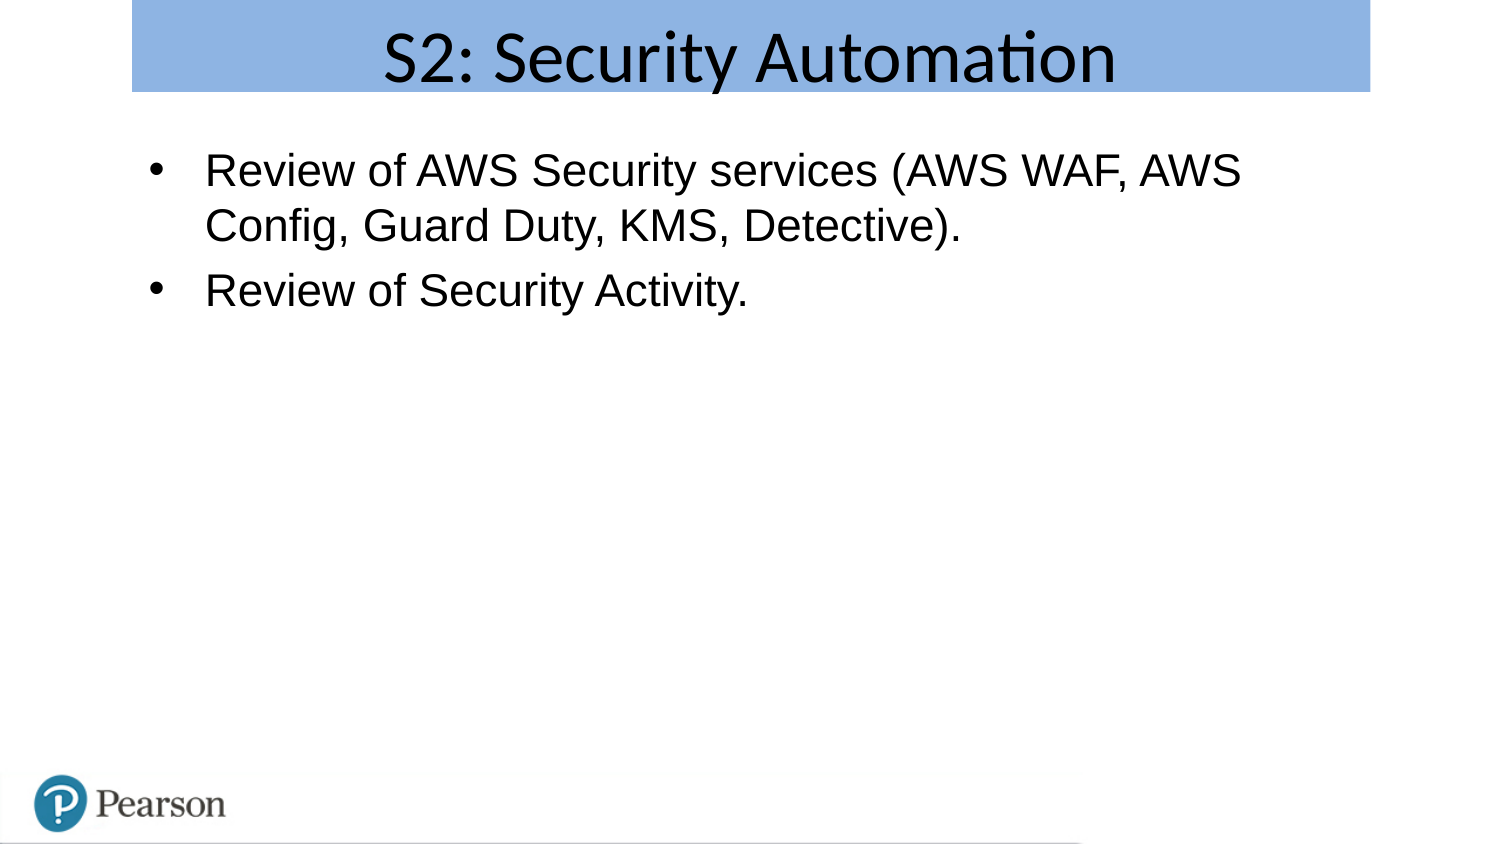

# S2: Security Automation
Review of AWS Security services (AWS WAF, AWS Config, Guard Duty, KMS, Detective).
Review of Security Activity.